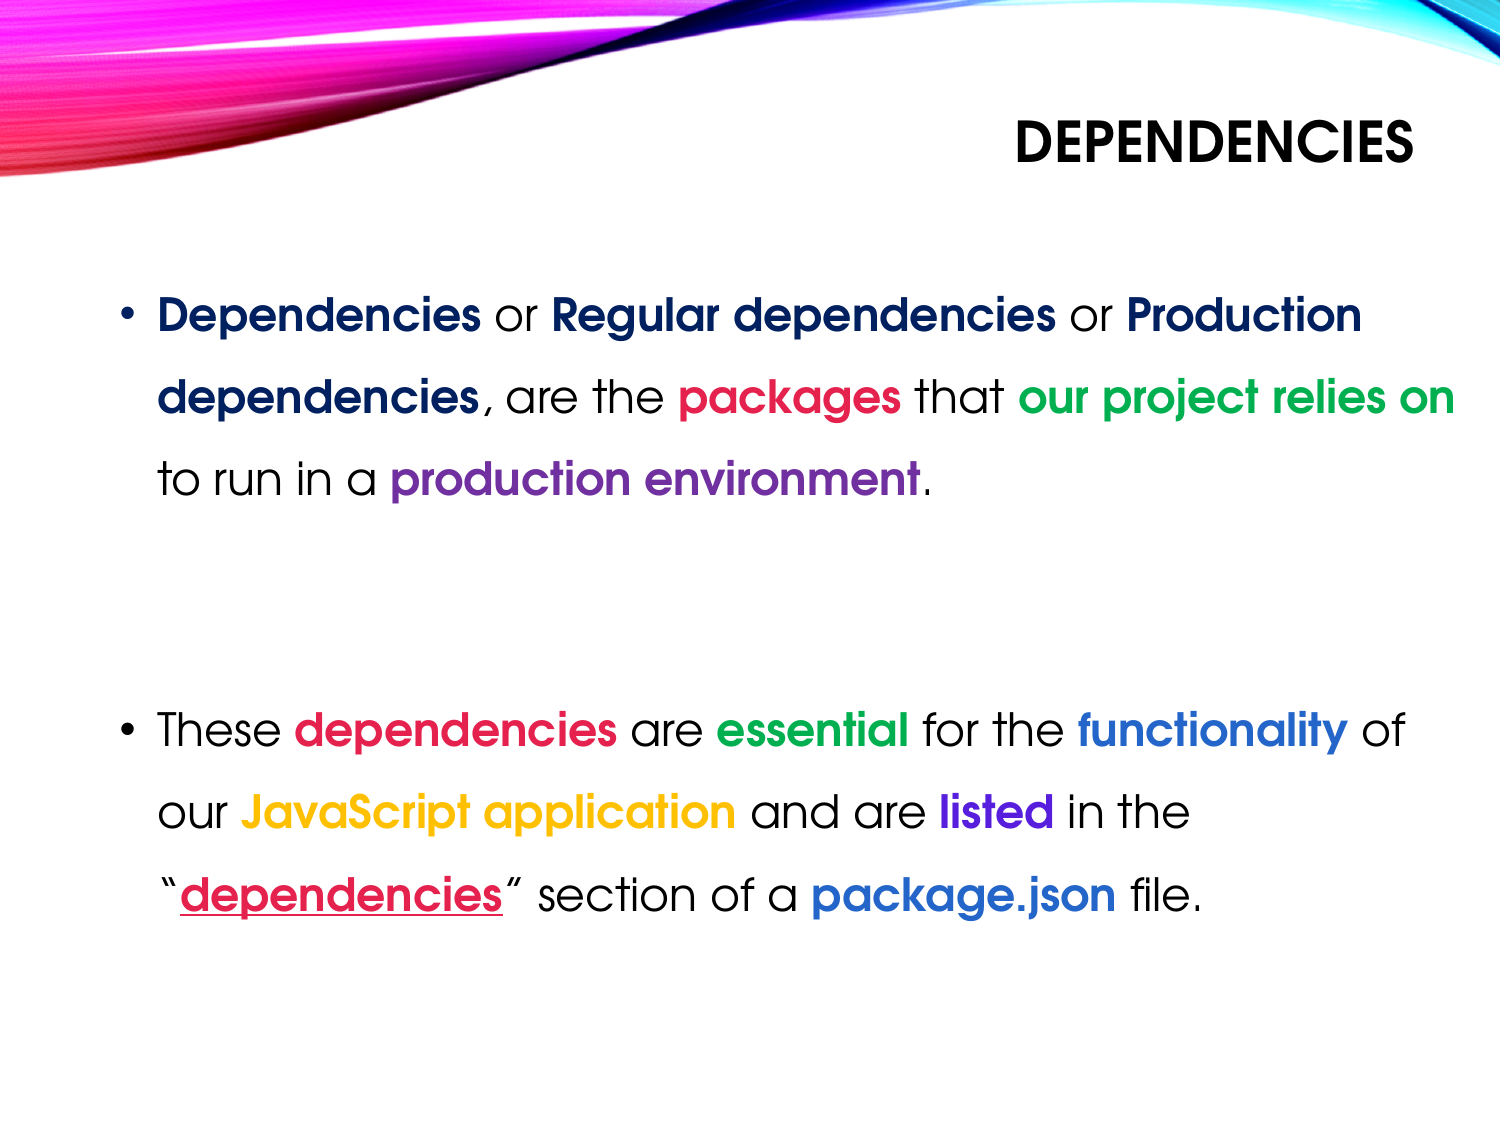

# dependencies
Dependencies or Regular dependencies or Production dependencies, are the packages that our project relies on to run in a production environment.

These dependencies are essential for the functionality of our JavaScript application and are listed in the “dependencies” section of a package.json file.